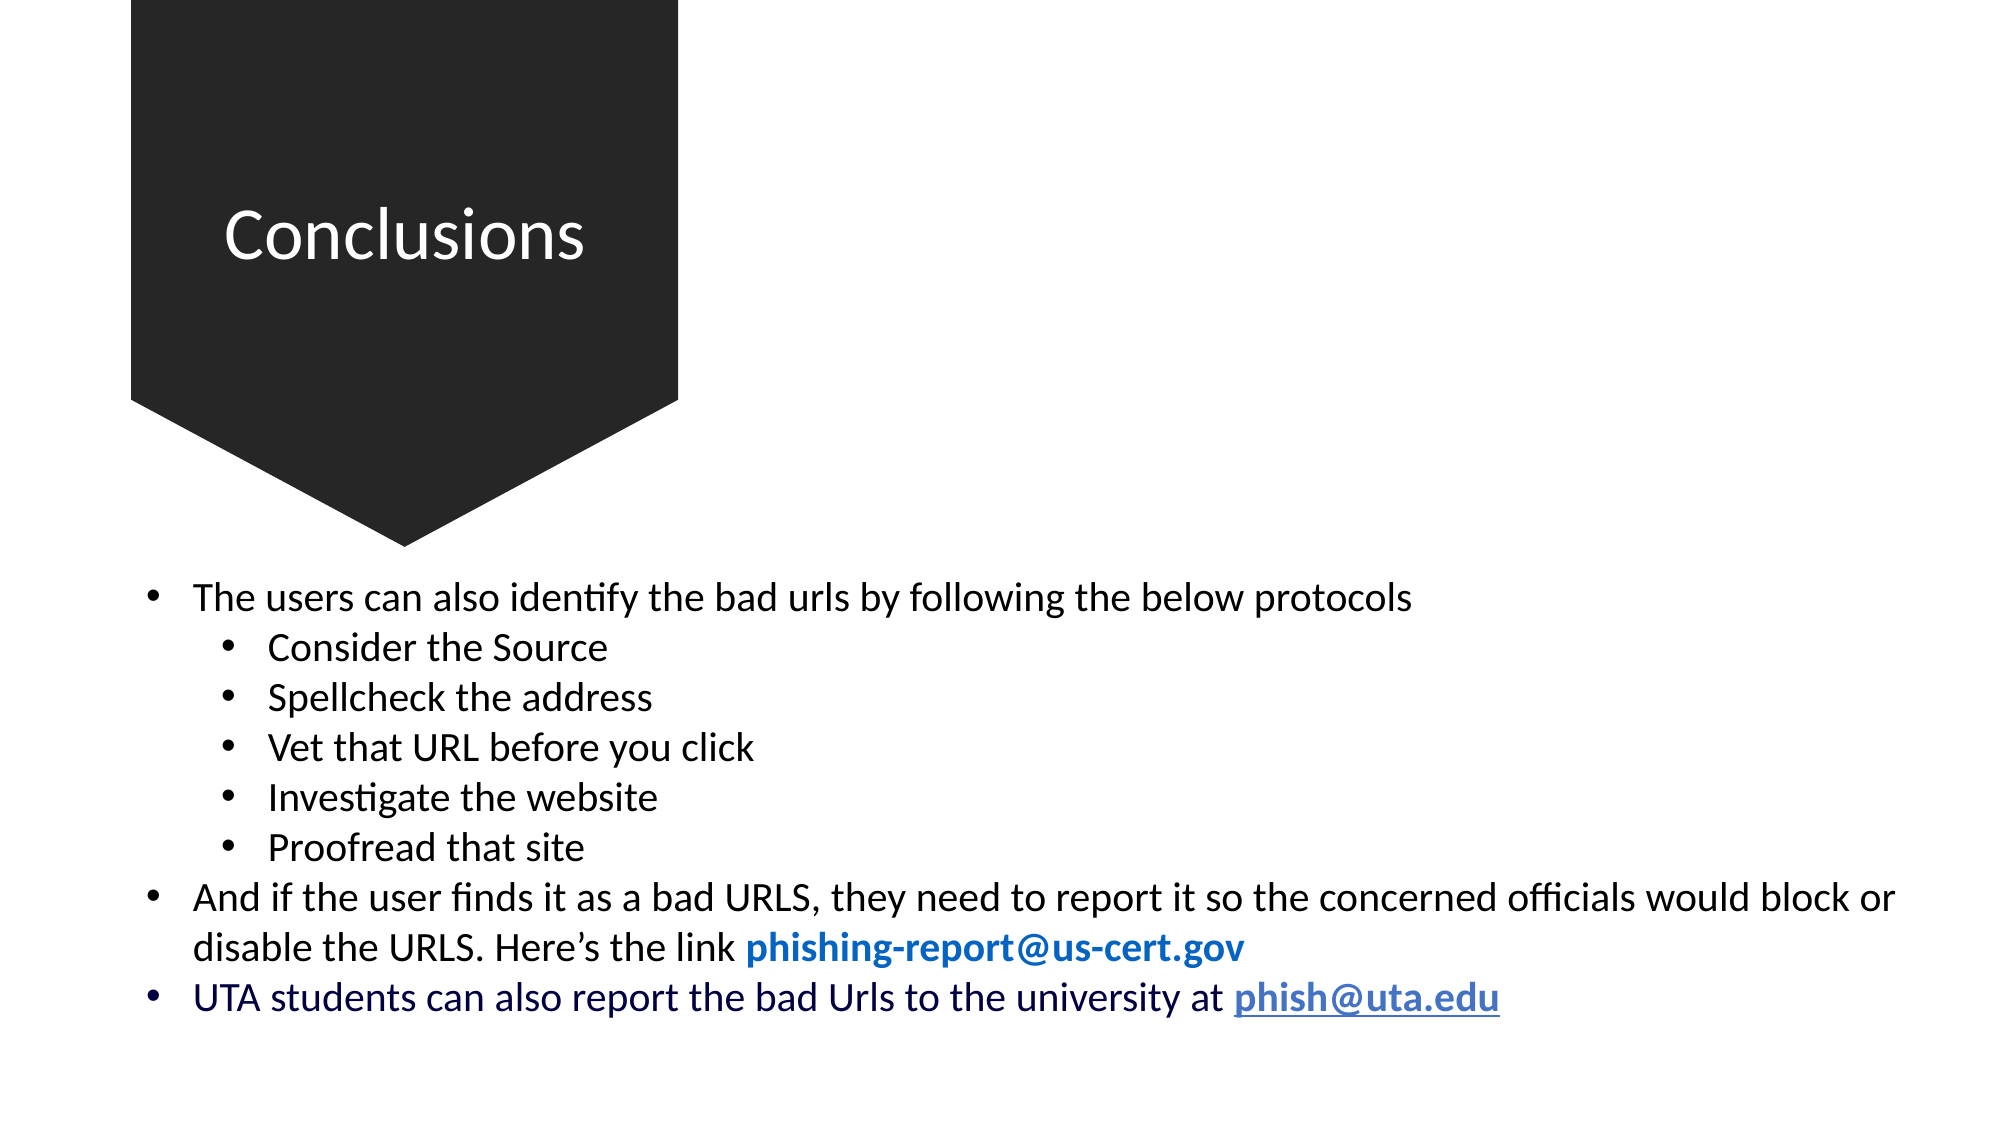

Conclusions
The users can also identify the bad urls by following the below protocols
Consider the Source
Spellcheck the address
Vet that URL before you click
Investigate the website
Proofread that site
And if the user finds it as a bad URLS, they need to report it so the concerned officials would block or disable the URLS. Here’s the link phishing-report@us-cert.gov
UTA students can also report the bad Urls to the university at phish@uta.edu